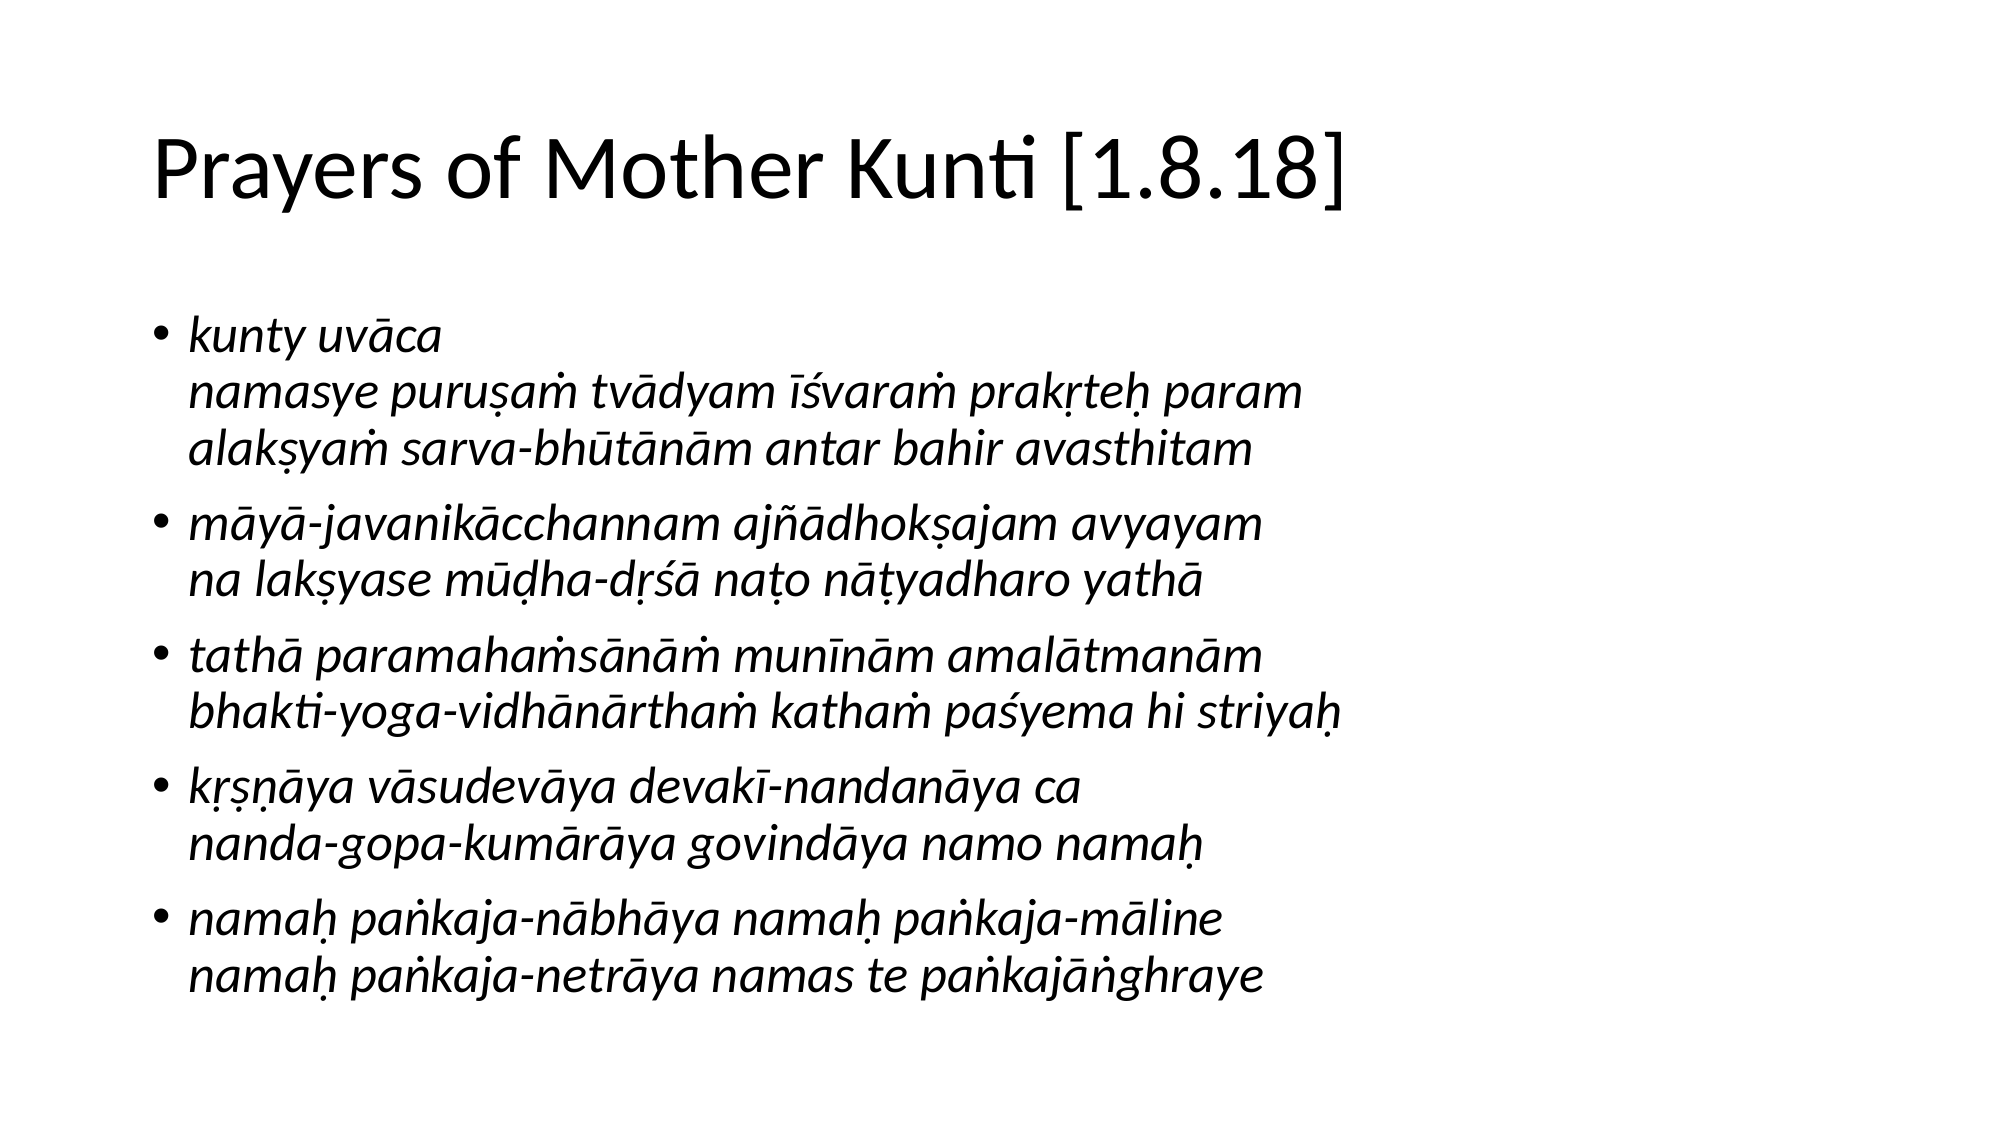

# Prayers of Mother Kunti [1.8.18]
kunty uvāca
namasye puruṣaṁ tvādyam īśvaraṁ prakṛteḥ param
alakṣyaṁ sarva-bhūtānām antar bahir avasthitam
māyā-javanikācchannam ajñādhokṣajam avyayam
na lakṣyase mūḍha-dṛśā naṭo nāṭyadharo yathā
tathā paramahaṁsānāṁ munīnām amalātmanām
bhakti-yoga-vidhānārthaṁ kathaṁ paśyema hi striyaḥ
kṛṣṇāya vāsudevāya devakī-nandanāya ca
nanda-gopa-kumārāya govindāya namo namaḥ
namaḥ paṅkaja-nābhāya namaḥ paṅkaja-māline
namaḥ paṅkaja-netrāya namas te paṅkajāṅghraye